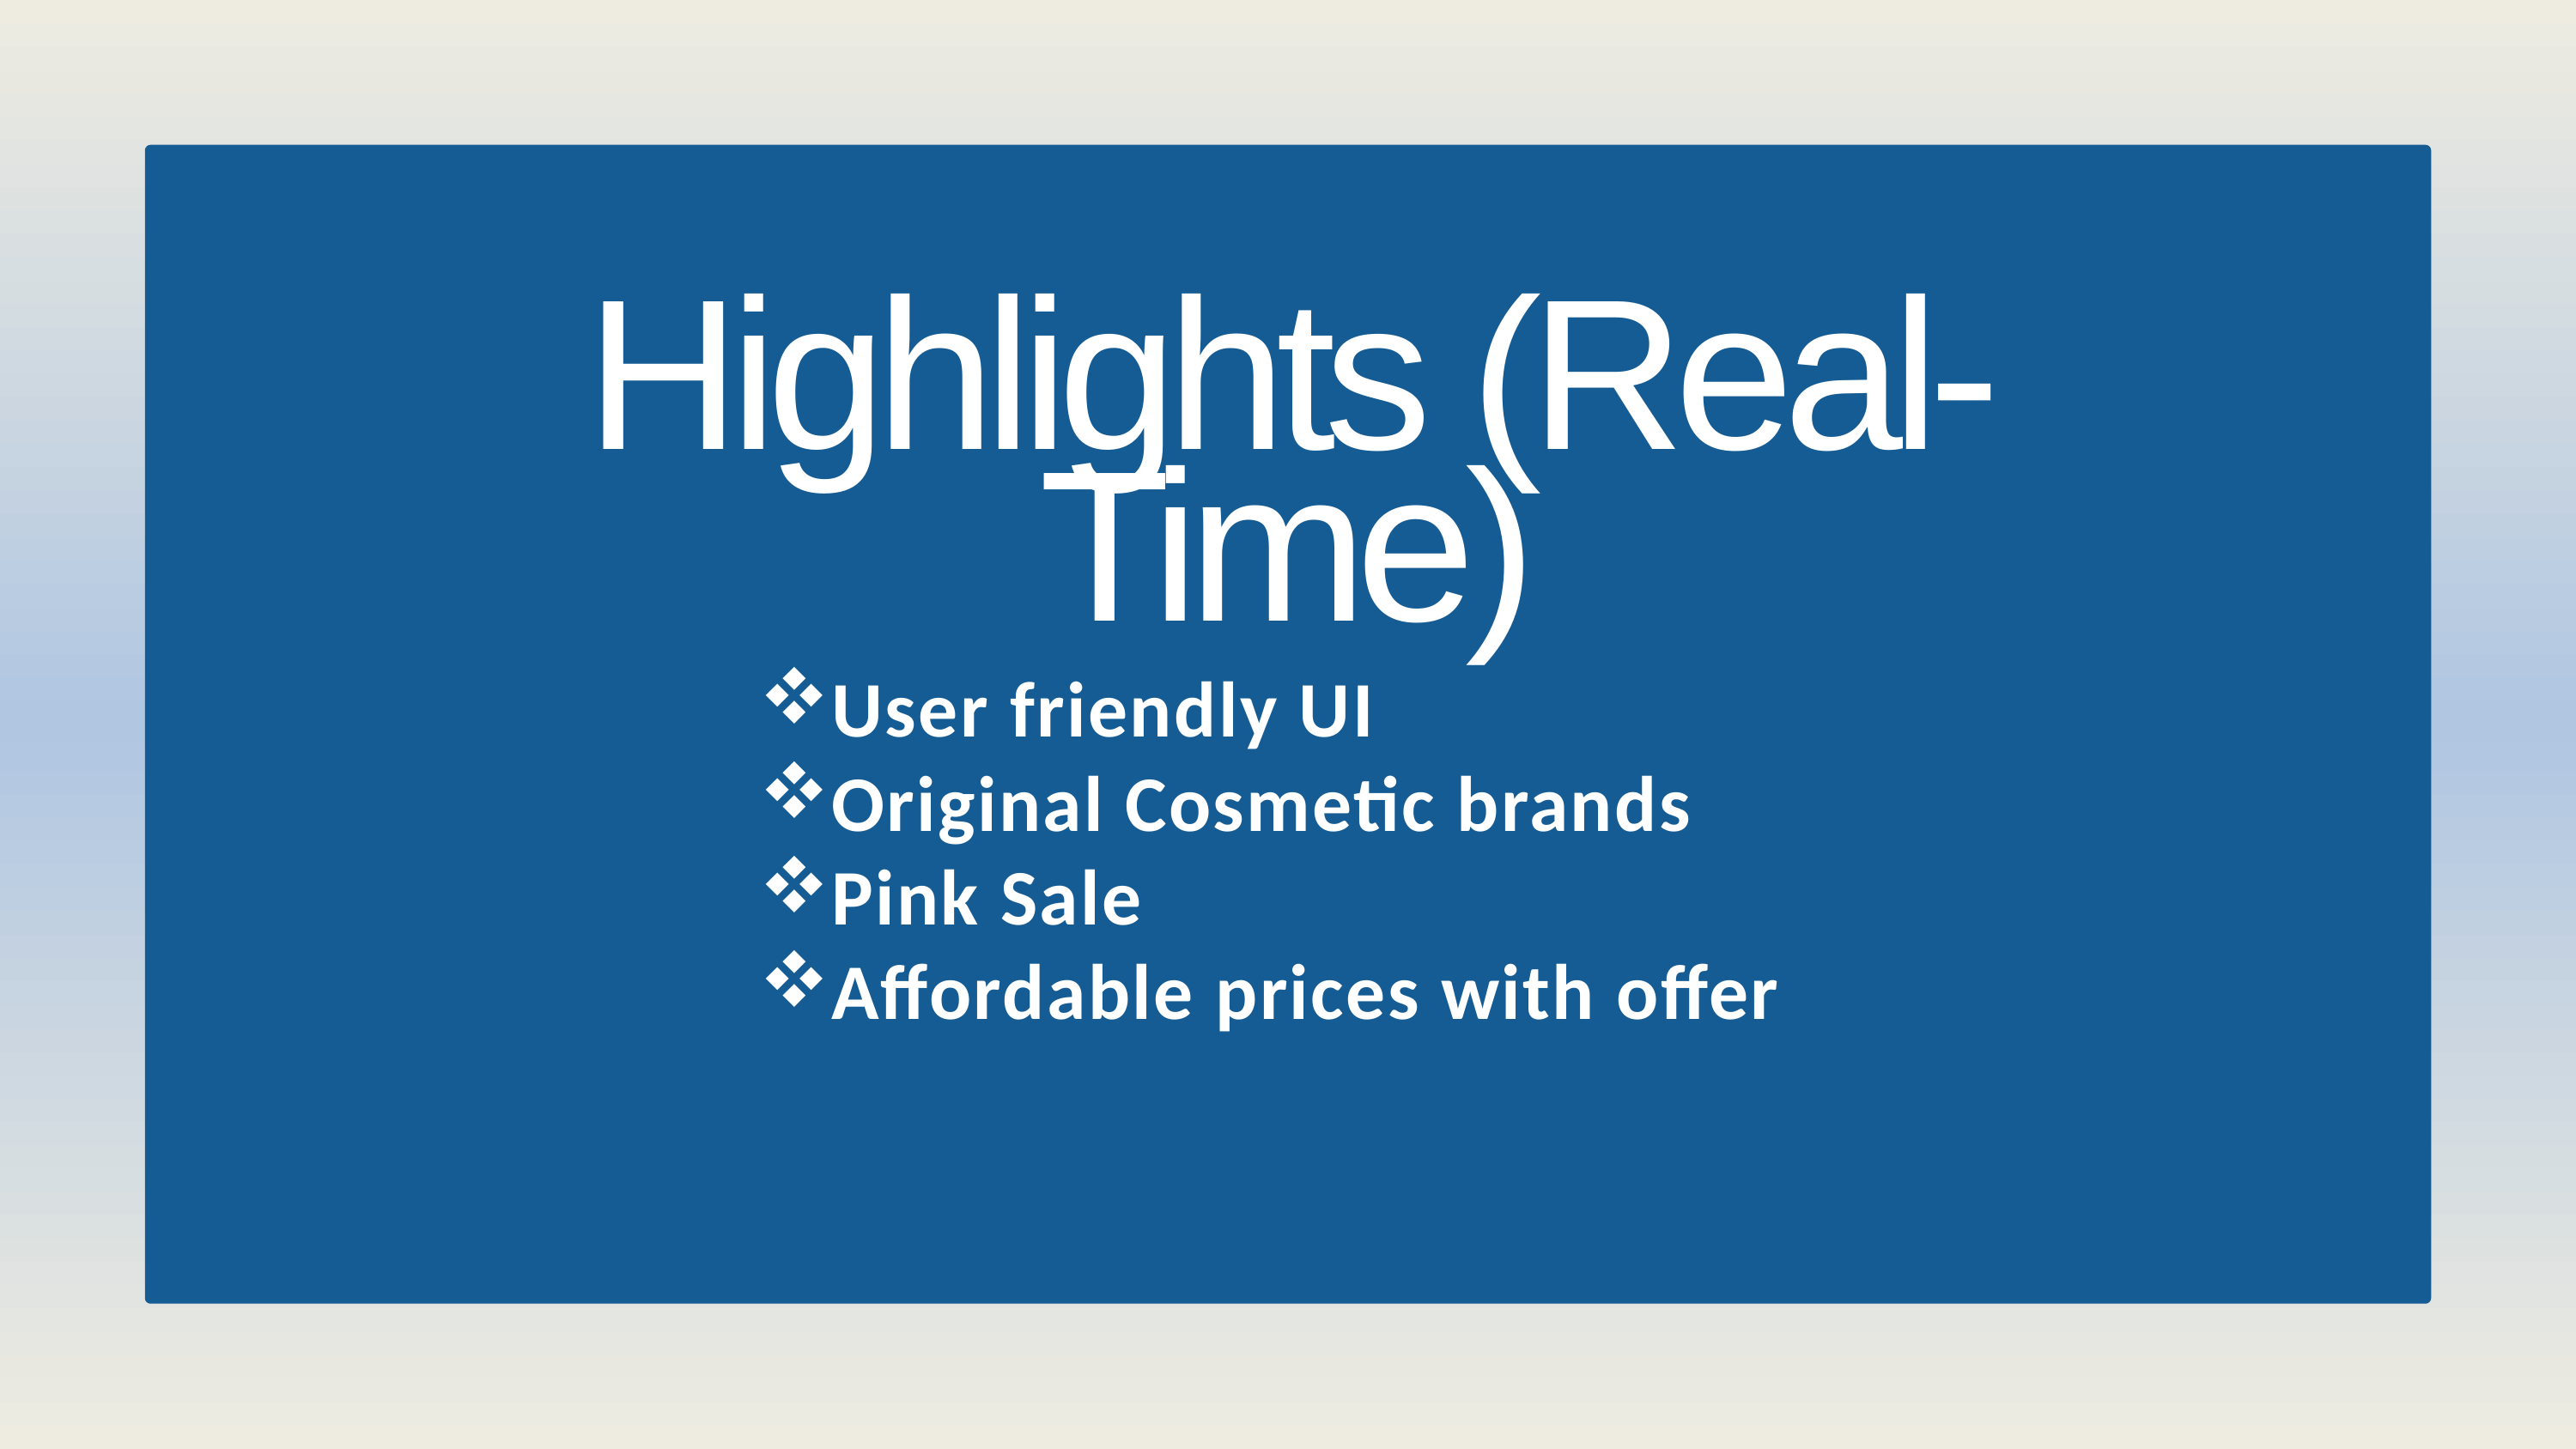

Highlights (Real-Time)
User friendly UI
Original Cosmetic brands
Pink Sale
Affordable prices with offer